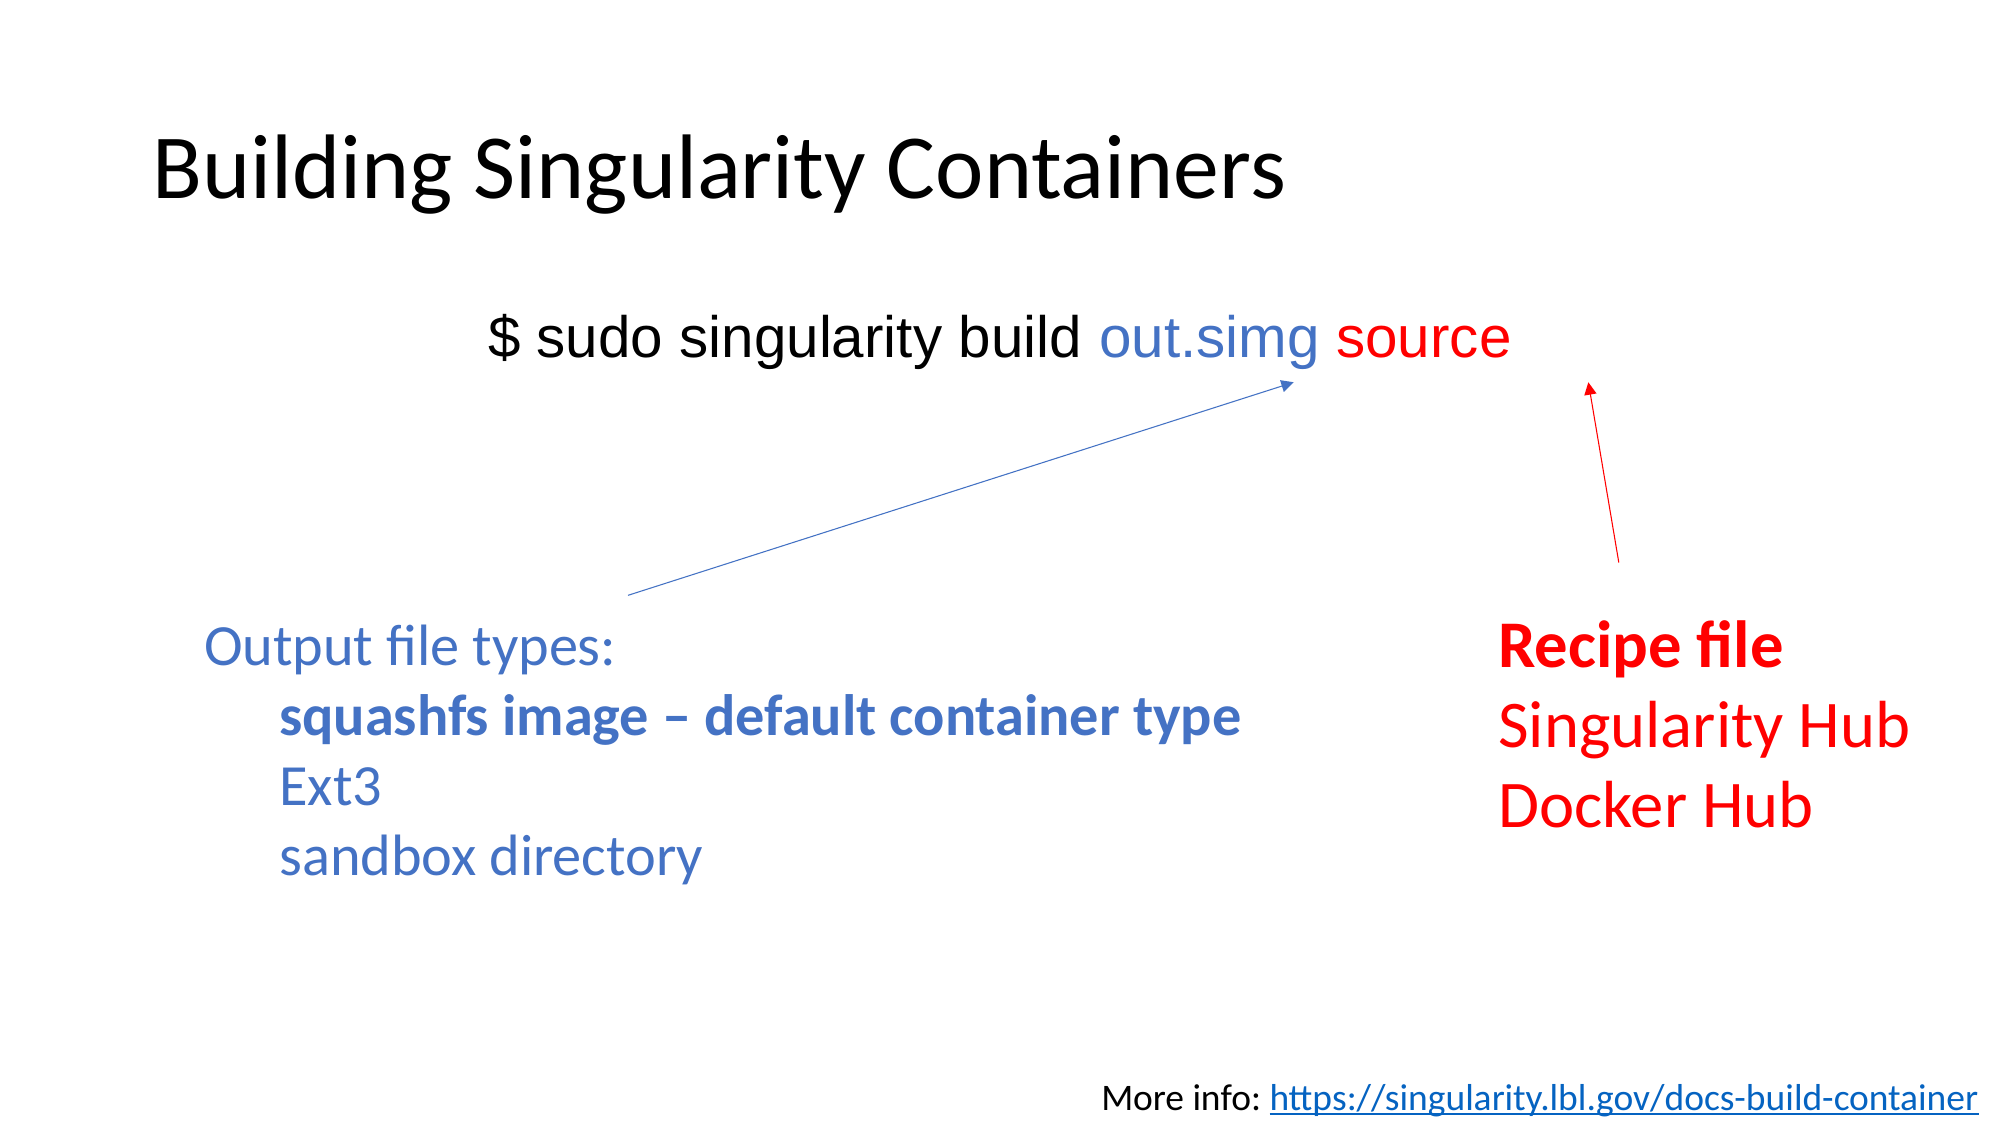

# Building Singularity Containers
$ sudo singularity build out.simg source

Recipe file
Singularity Hub
Docker Hub
Output file types:
squashfs image – default container type
Ext3
sandbox directory
More info: https://singularity.lbl.gov/docs-build-container